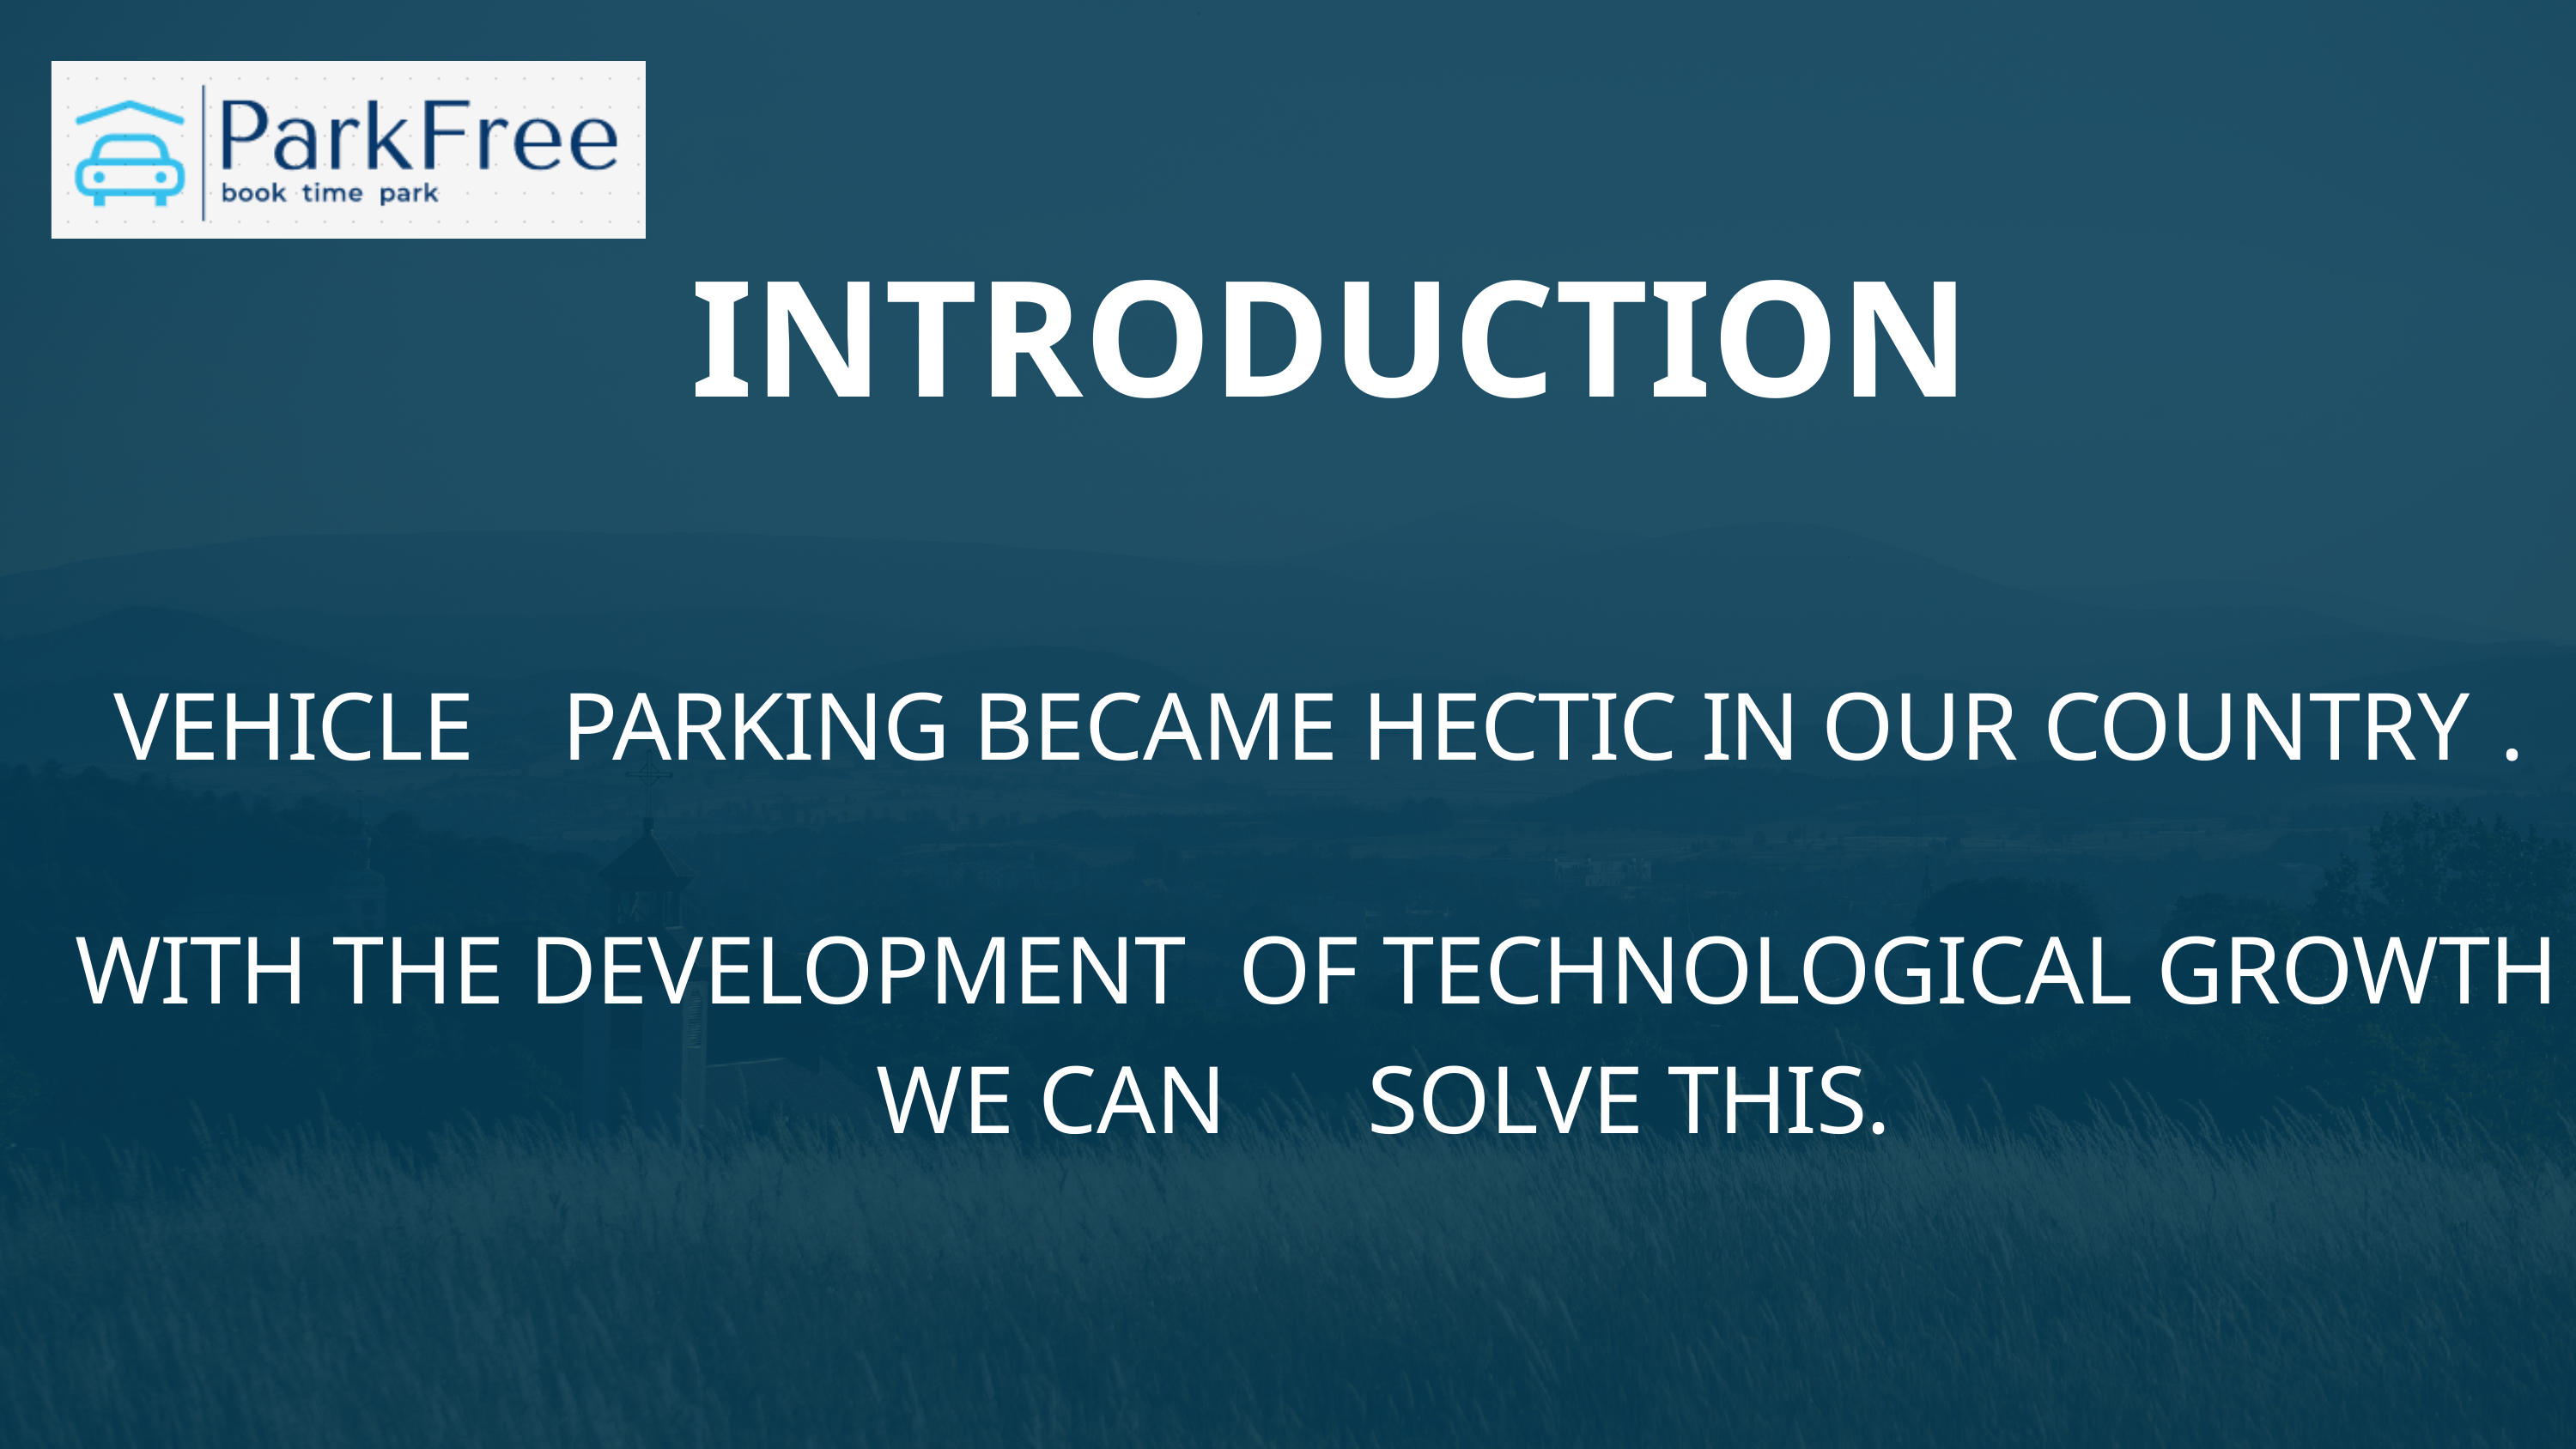

# INTRODUCTION
VEHICLE	PARKING BECAME HECTIC IN OUR COUNTRY .

WITH THE DEVELOPMENT	OF TECHNOLOGICAL GROWTH  WE CAN		SOLVE THIS.